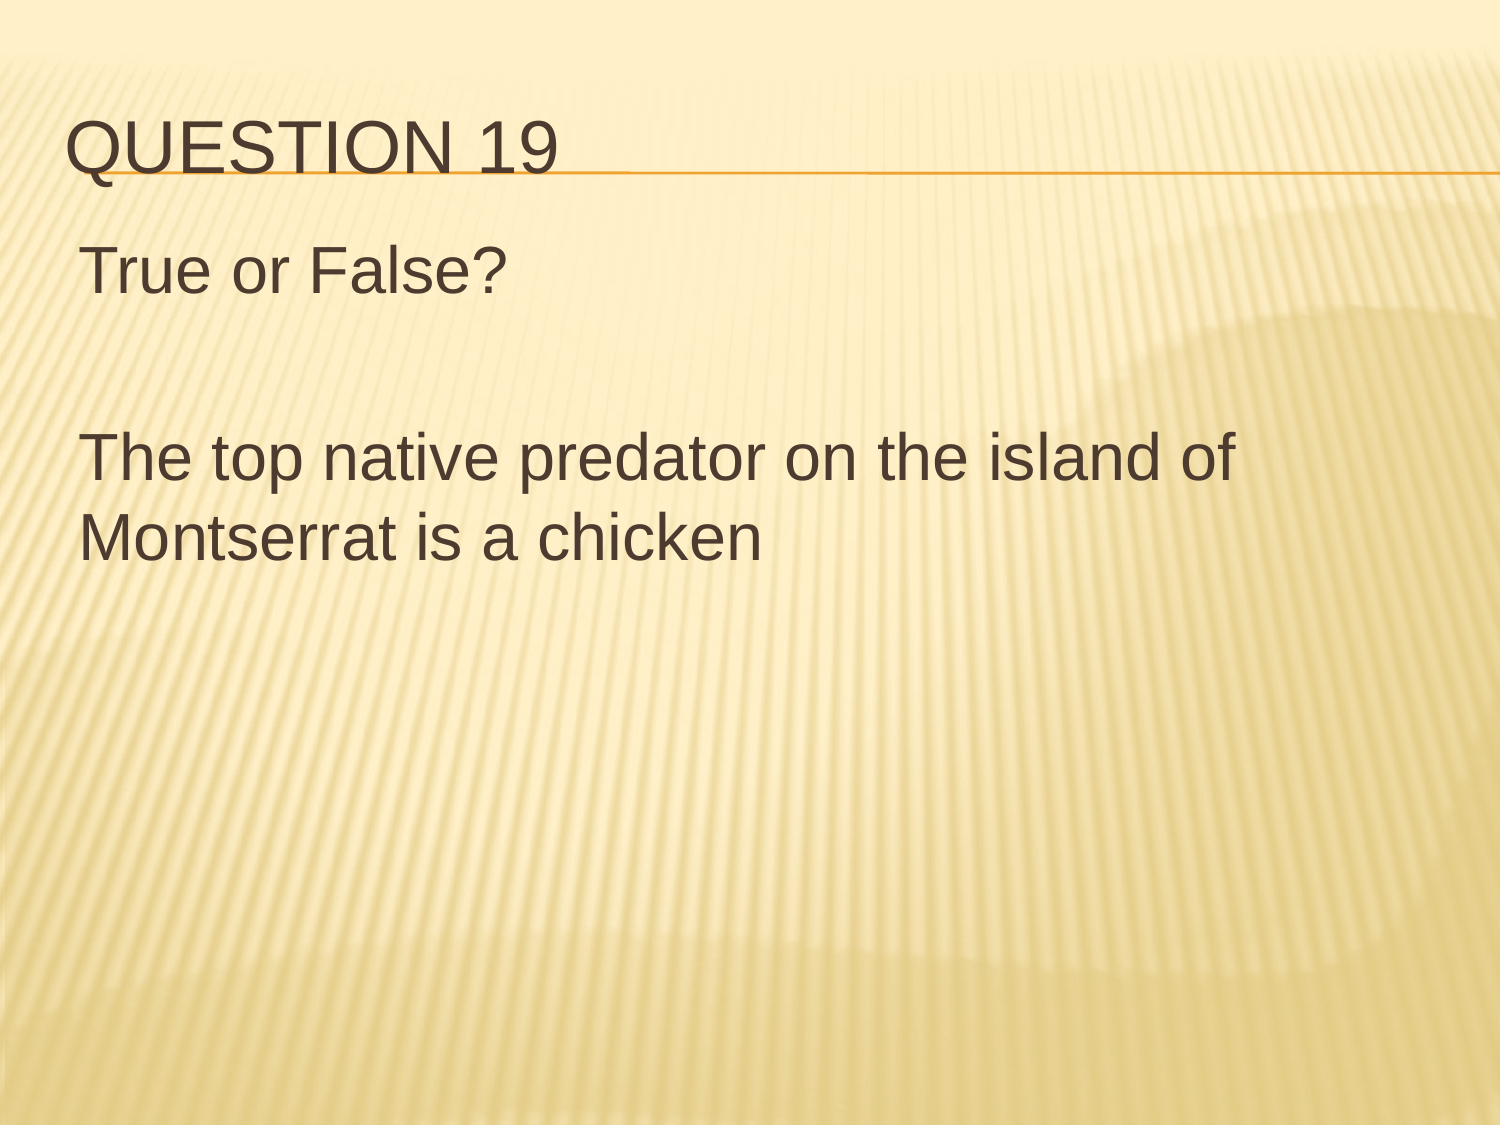

# Question 19
True or False?

The top native predator on the island of Montserrat is a chicken